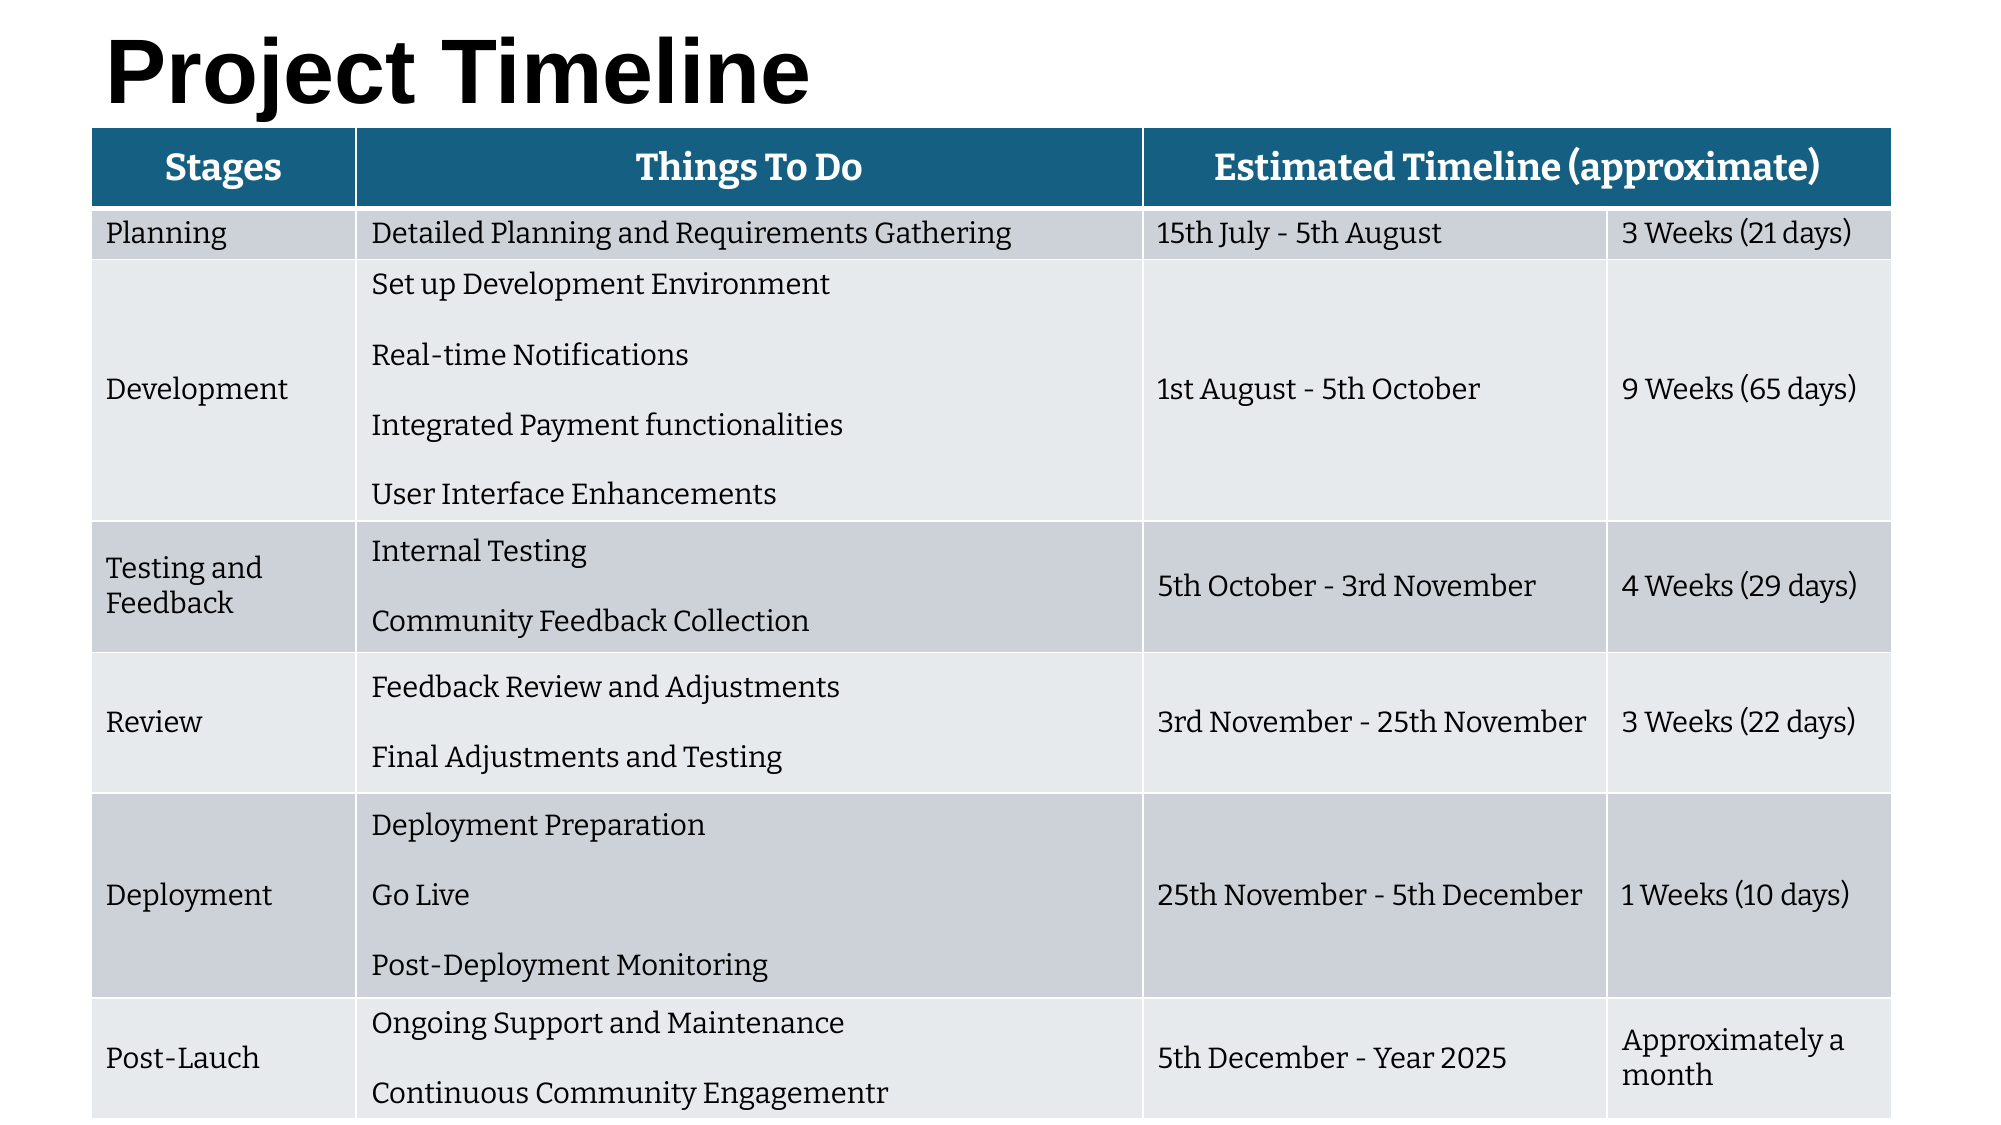

# Project Timeline
| Stages | Things To Do | Estimated Timeline (approximate) |  |
| --- | --- | --- | --- |
| Planning | Detailed Planning and Requirements Gathering | 15th July - 5th August | 3 Weeks (21 days) |
| Development | Set up Development Environment Real-time Notifications Integrated Payment functionalities User Interface Enhancements | 1st August - 5th October | 9 Weeks (65 days) |
| Testing and Feedback | Internal Testing Community Feedback Collection | 5th October - 3rd November | 4 Weeks (29 days) |
| Review | Feedback Review and Adjustments Final Adjustments and Testing | 3rd November - 25th November | 3 Weeks (22 days) |
| Deployment | Deployment Preparation  Go Live Post-Deployment Monitoring | 25th November - 5th December | 1 Weeks (10 days) |
| Post-Lauch | Ongoing Support and Maintenance Continuous Community Engagementr | 5th December - Year 2025 | Approximately a month |